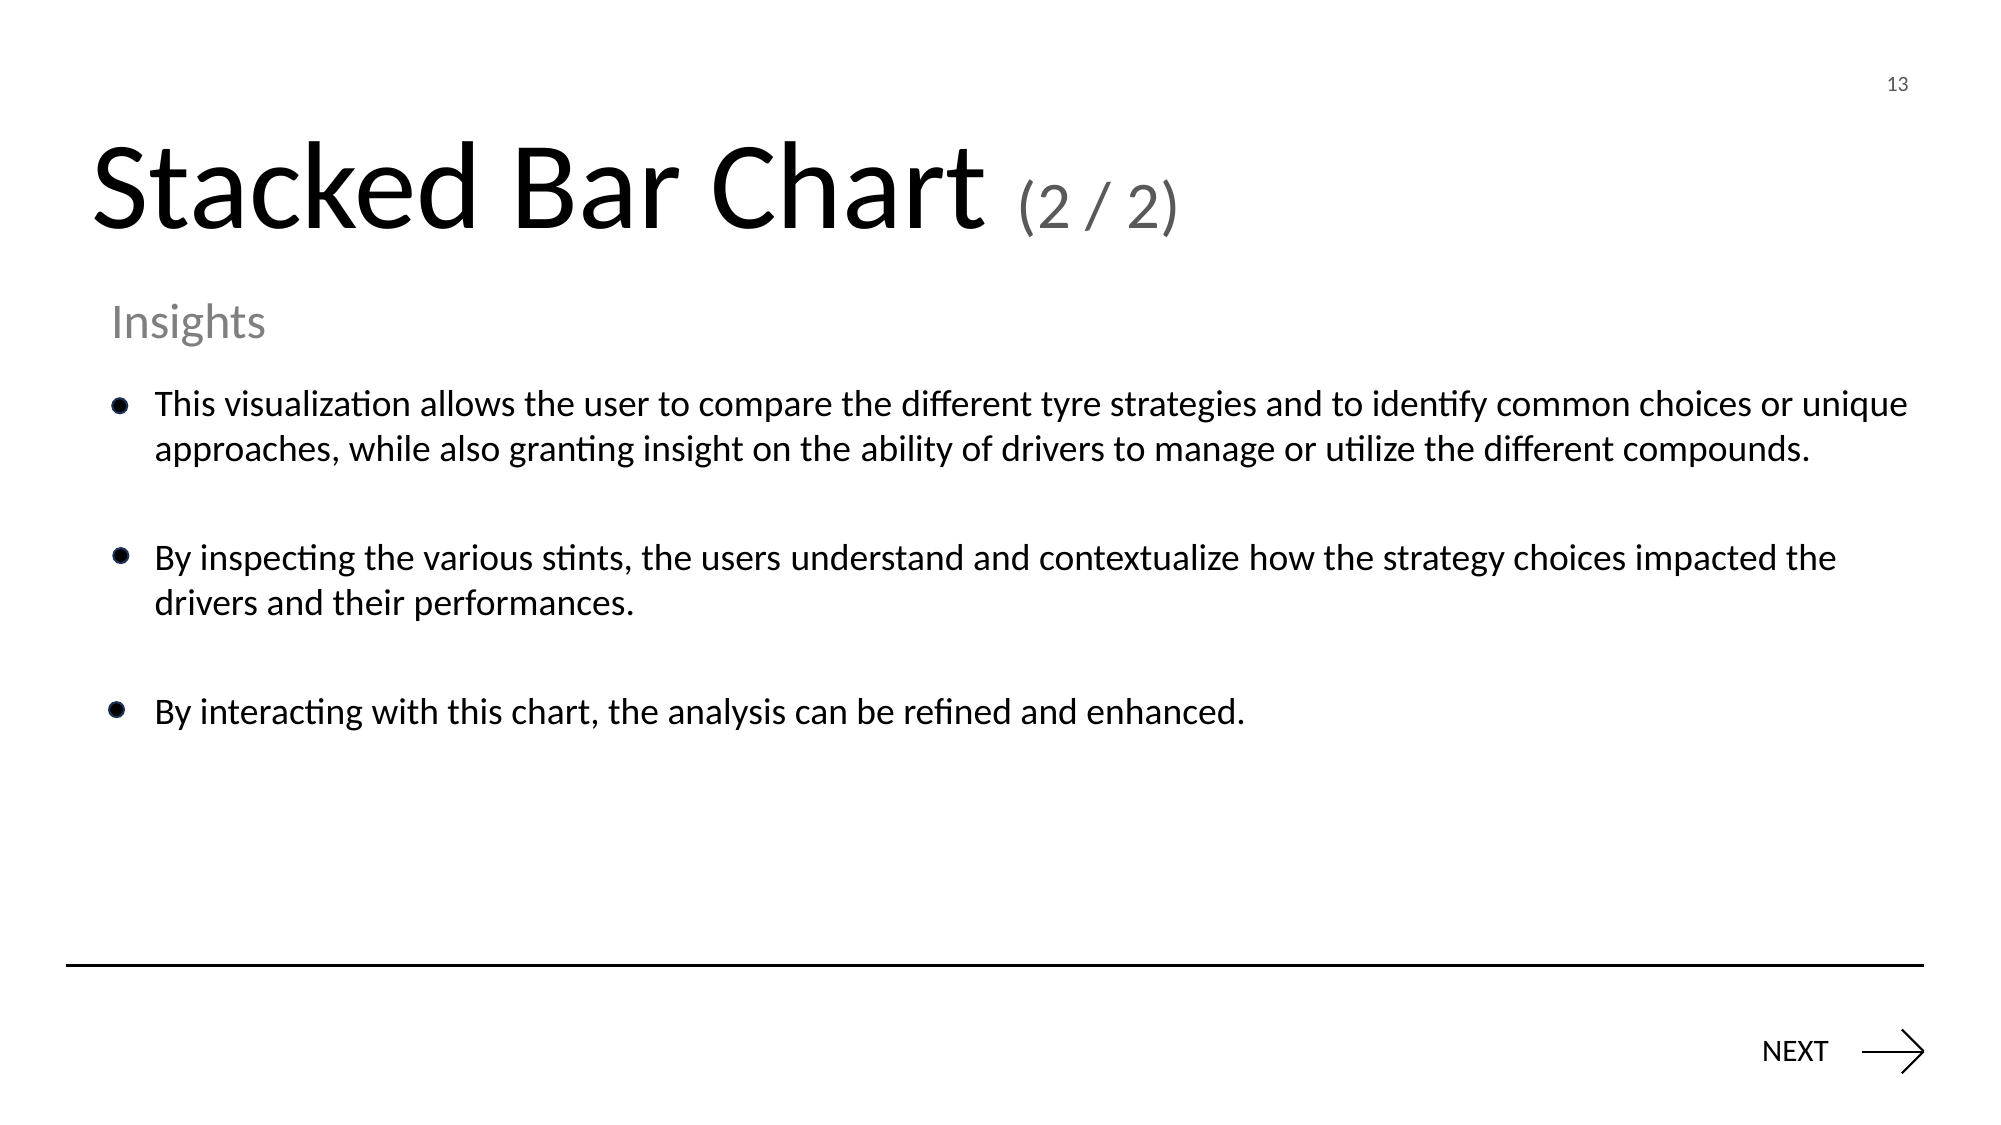

13
# Stacked Bar Chart (2 / 2)
Insights
This visualization allows the user to compare the different tyre strategies and to identify common choices or unique approaches, while also granting insight on the ability of drivers to manage or utilize the different compounds.

By inspecting the various stints, the users understand and contextualize how the strategy choices impacted the drivers and their performances.

By interacting with this chart, the analysis can be refined and enhanced.